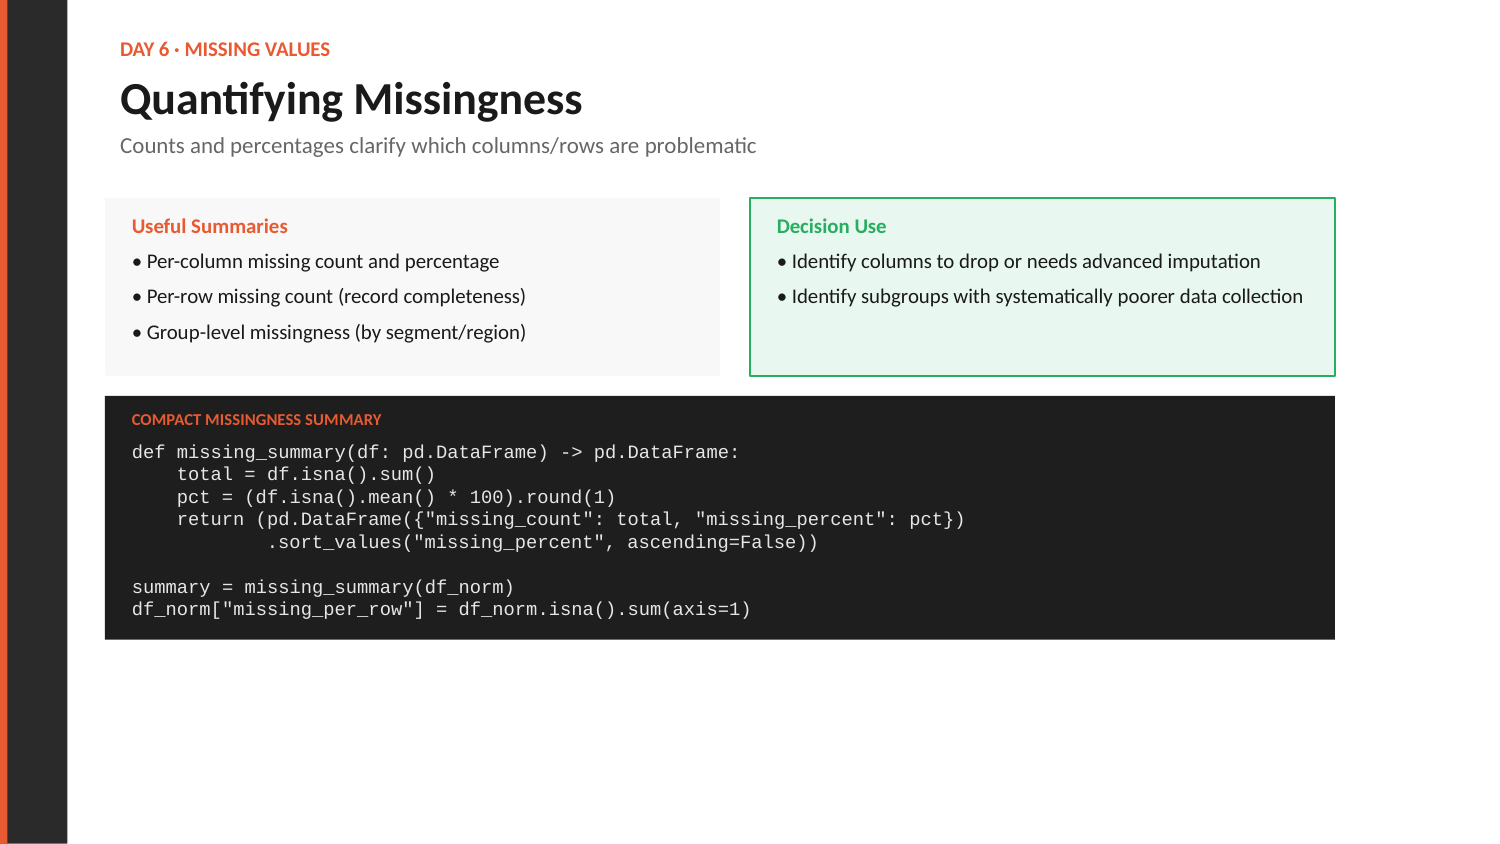

DAY 6 · MISSING VALUES
Quantifying Missingness
Counts and percentages clarify which columns/rows are problematic

Useful Summaries
Decision Use
• Per-column missing count and percentage
• Per-row missing count (record completeness)
• Group-level missingness (by segment/region)
• Identify columns to drop or needs advanced imputation
• Identify subgroups with systematically poorer data collection

COMPACT MISSINGNESS SUMMARY
def missing_summary(df: pd.DataFrame) -> pd.DataFrame:
    total = df.isna().sum()
    pct = (df.isna().mean() * 100).round(1)
    return (pd.DataFrame({"missing_count": total, "missing_percent": pct})
            .sort_values("missing_percent", ascending=False))

summary = missing_summary(df_norm)
df_norm["missing_per_row"] = df_norm.isna().sum(axis=1)